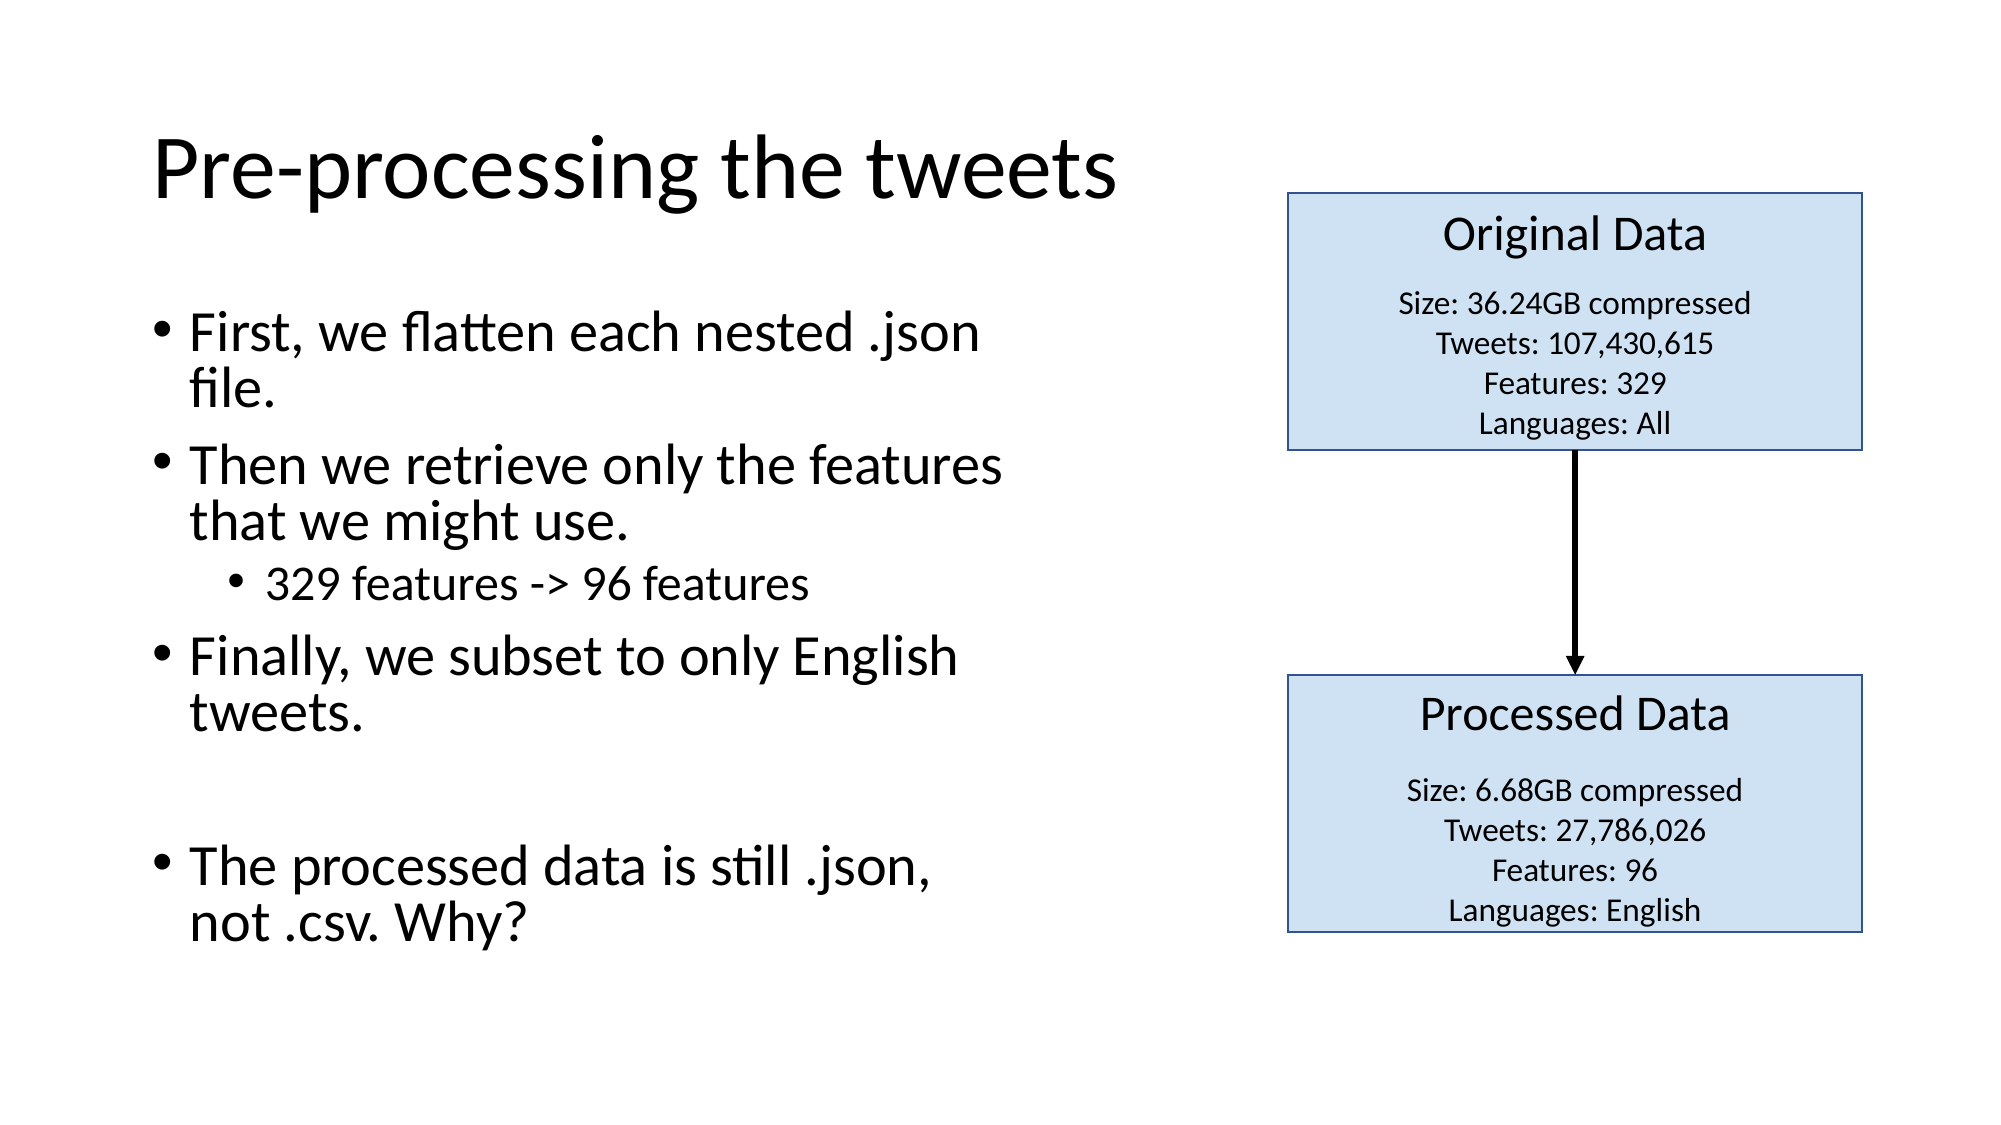

# Pre-processing the tweets
Original Data

Size: 36.24GB compressed
Tweets: 107,430,615
Features: 329
Languages: All
Processed Data

Size: 6.68GB compressed
Tweets: 27,786,026
Features: 96
Languages: English
First, we flatten each nested .json file.
Then we retrieve only the features that we might use.
329 features -> 96 features
Finally, we subset to only English tweets.

The processed data is still .json, not .csv. Why?